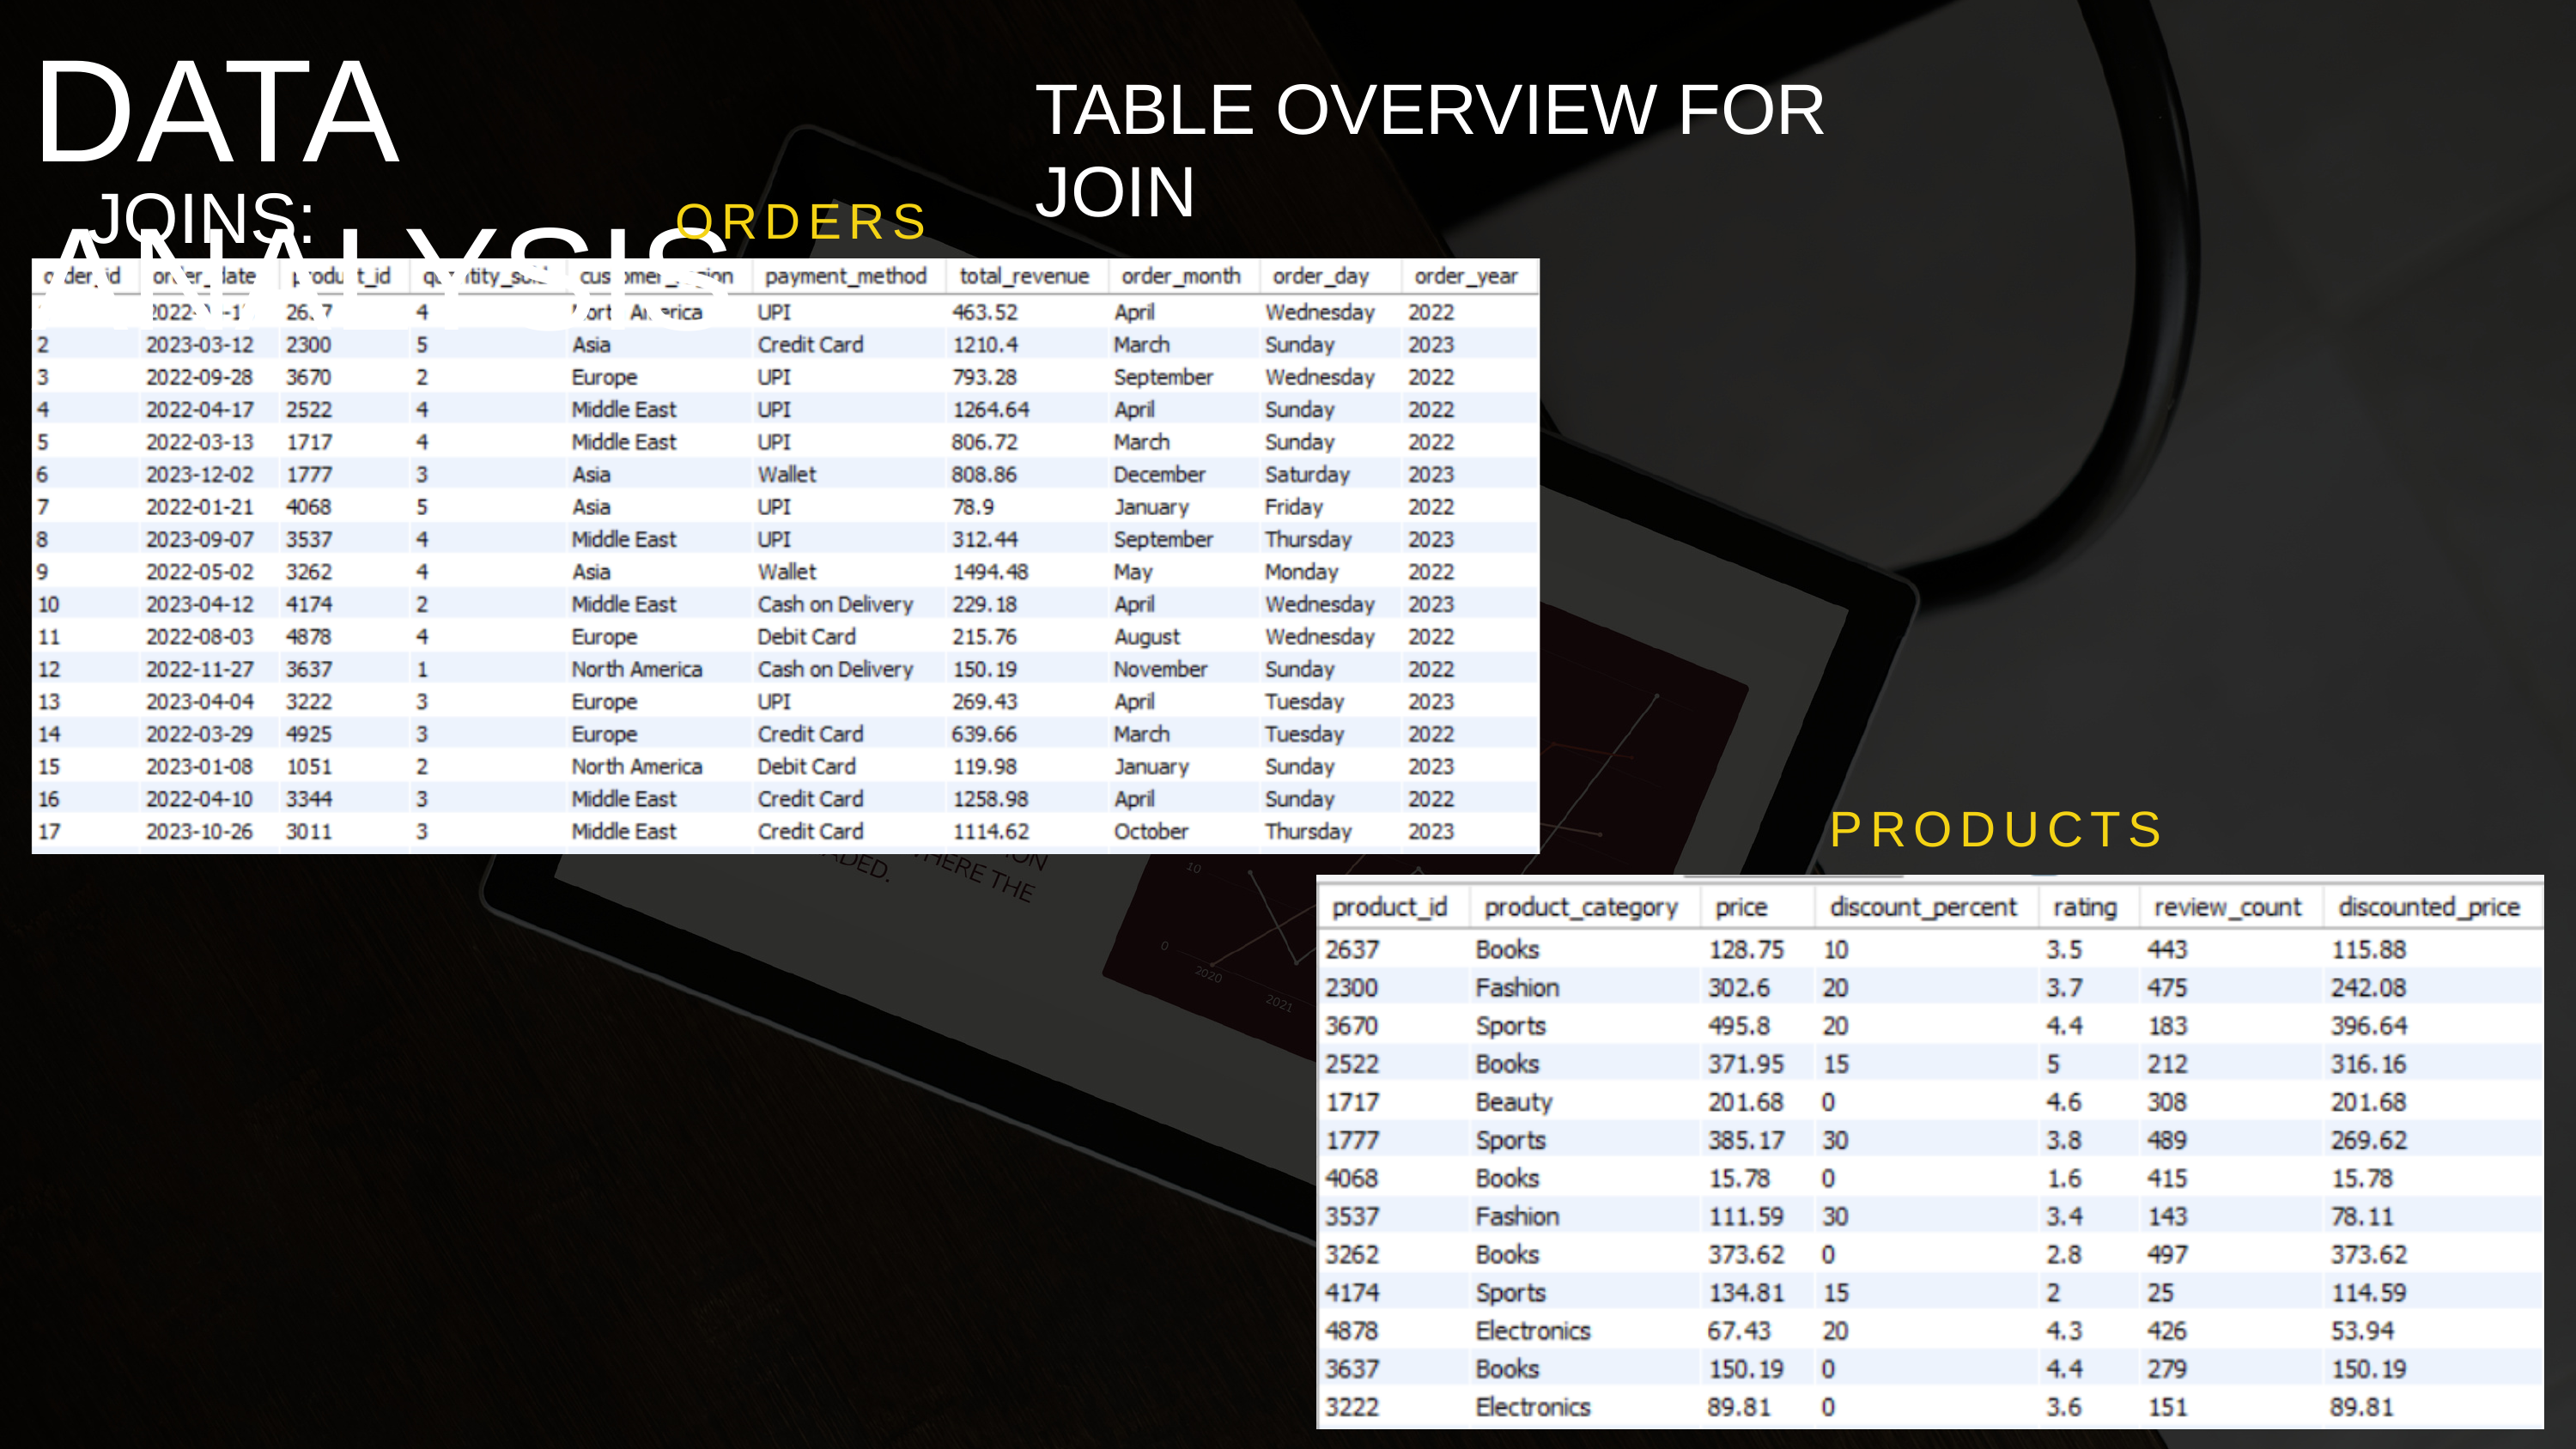

DATA ANALYSIS
TABLE OVERVIEW FOR JOIN
JOINS:
ORDERS

PRODUCTS